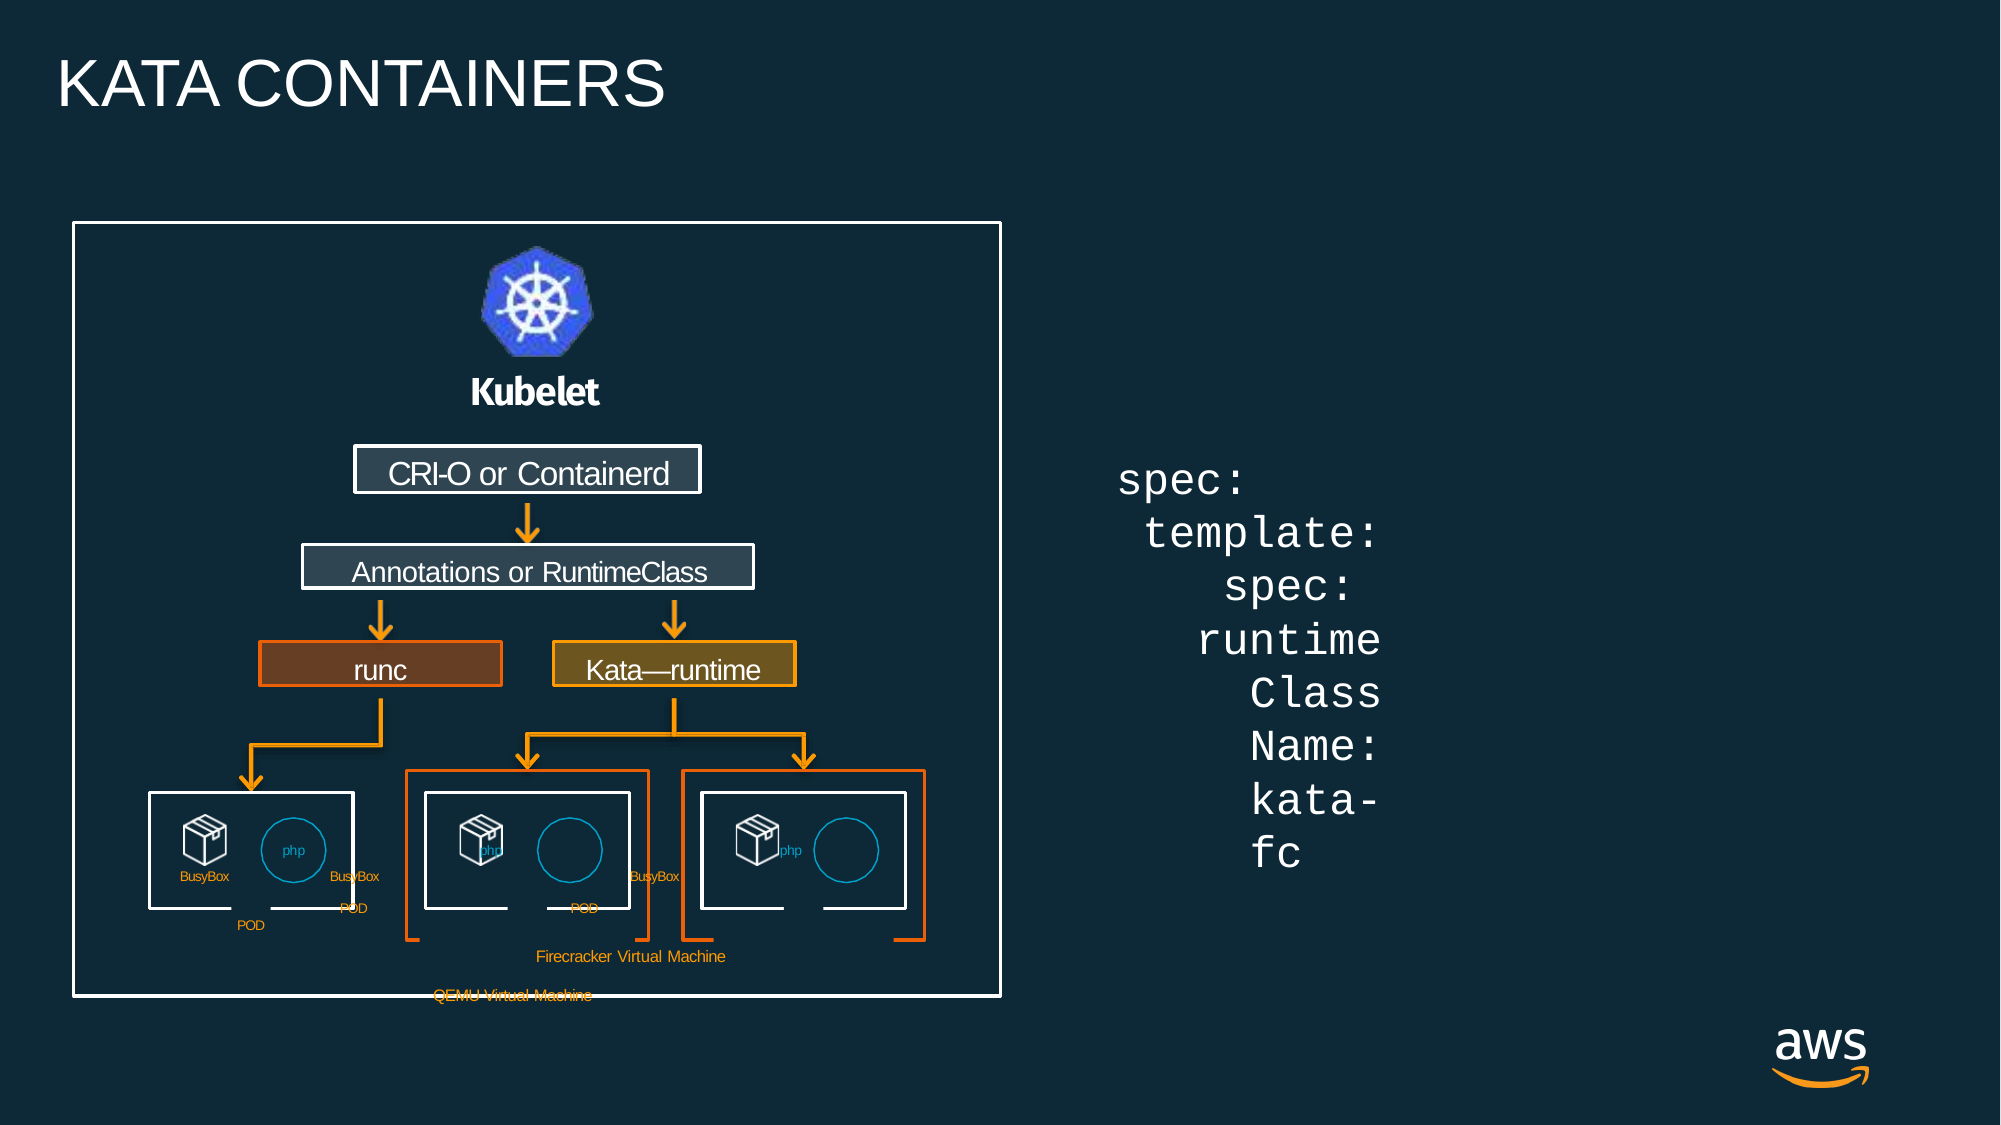

# KATA CONTAINERS
Kubelet
CRI-O or Containerd
spec:
template:  spec:
runtimeClassName: kata-fc
Annotations or RuntimeClass
runc
Kata—runtime

php		php		php  BusyBox	BusyBox		BusyBox

POD	POD	POD
Firecracker Virtual Machine	QEMU Virtual Machine